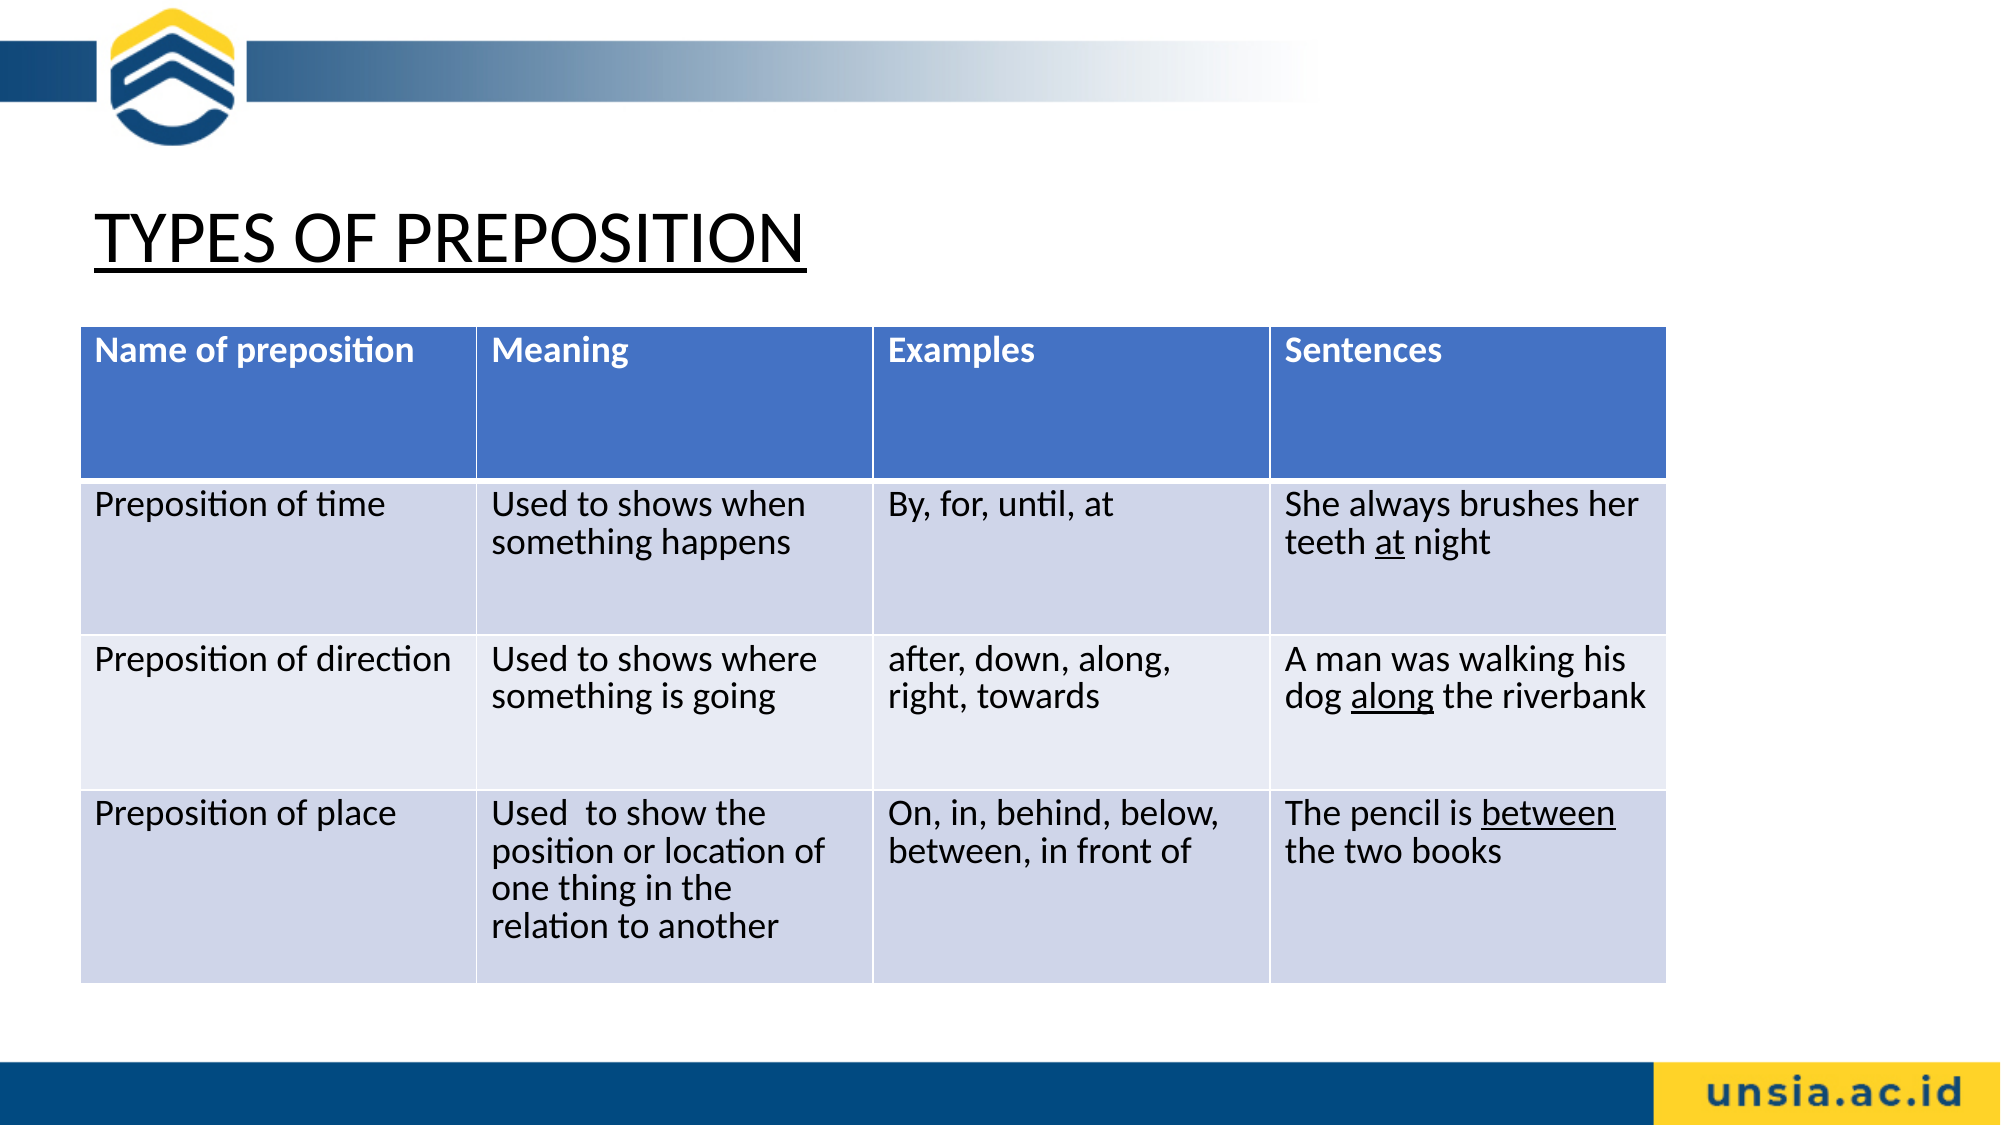

TYPES OF PREPOSITION
| Name of preposition | Meaning | Examples | Sentences |
| --- | --- | --- | --- |
| Preposition of time | Used to shows when something happens | By, for, until, at | She always brushes her teeth at night |
| Preposition of direction | Used to shows where something is going | after, down, along, right, towards | A man was walking his dog along the riverbank |
| Preposition of place | Used to show the position or location of one thing in the relation to another | On, in, behind, below, between, in front of | The pencil is between the two books |